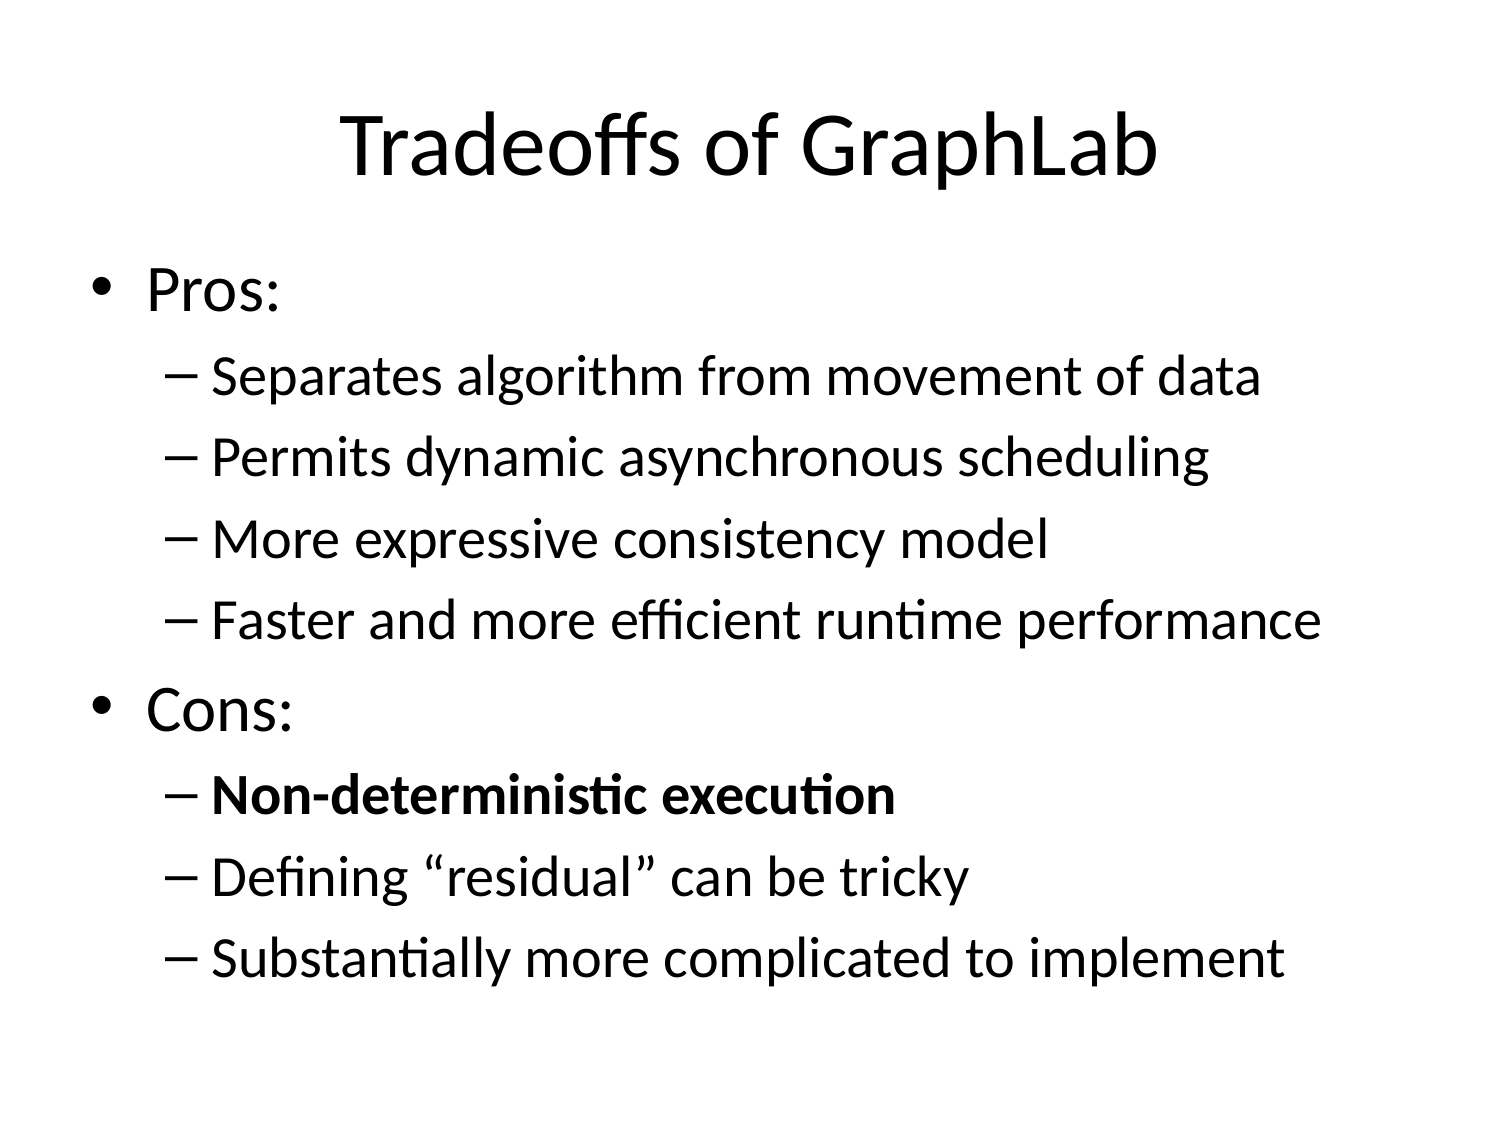

# Tradeoffs of GraphLab
Pros:
Separates algorithm from movement of data
Permits dynamic asynchronous scheduling
More expressive consistency model
Faster and more efficient runtime performance
Cons:
Non-deterministic execution
Defining “residual” can be tricky
Substantially more complicated to implement